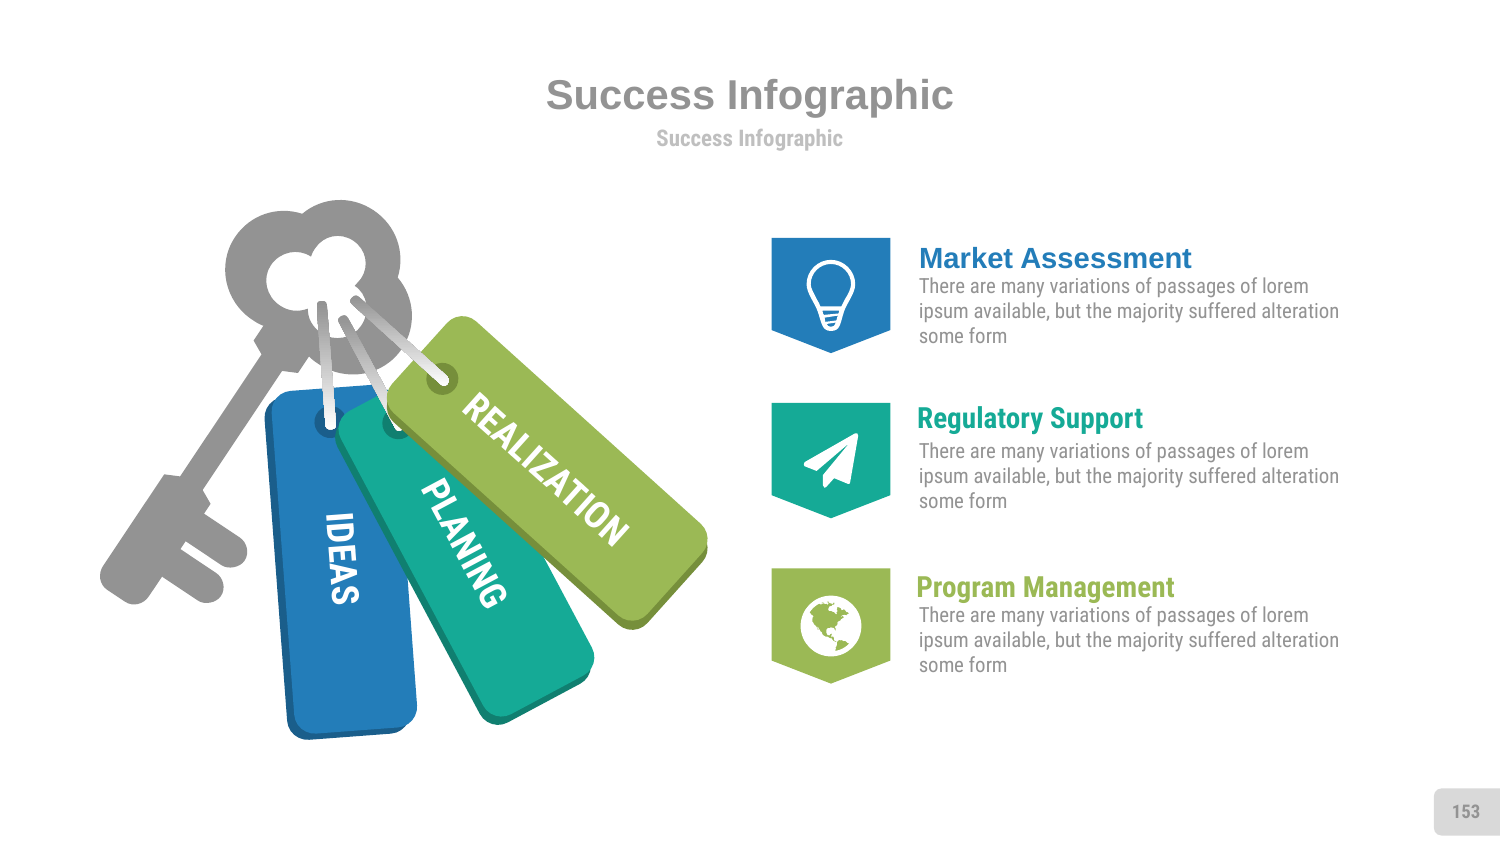

# Success Infographic
Success Infographic

Market Assessment
There are many variations of passages of lorem ipsum available, but the majority suffered alteration some form

REALIZATION

Regulatory Support
There are many variations of passages of lorem ipsum available, but the majority suffered alteration some form

PLANING

IDEAS

Program Management
There are many variations of passages of lorem ipsum available, but the majority suffered alteration some form
153